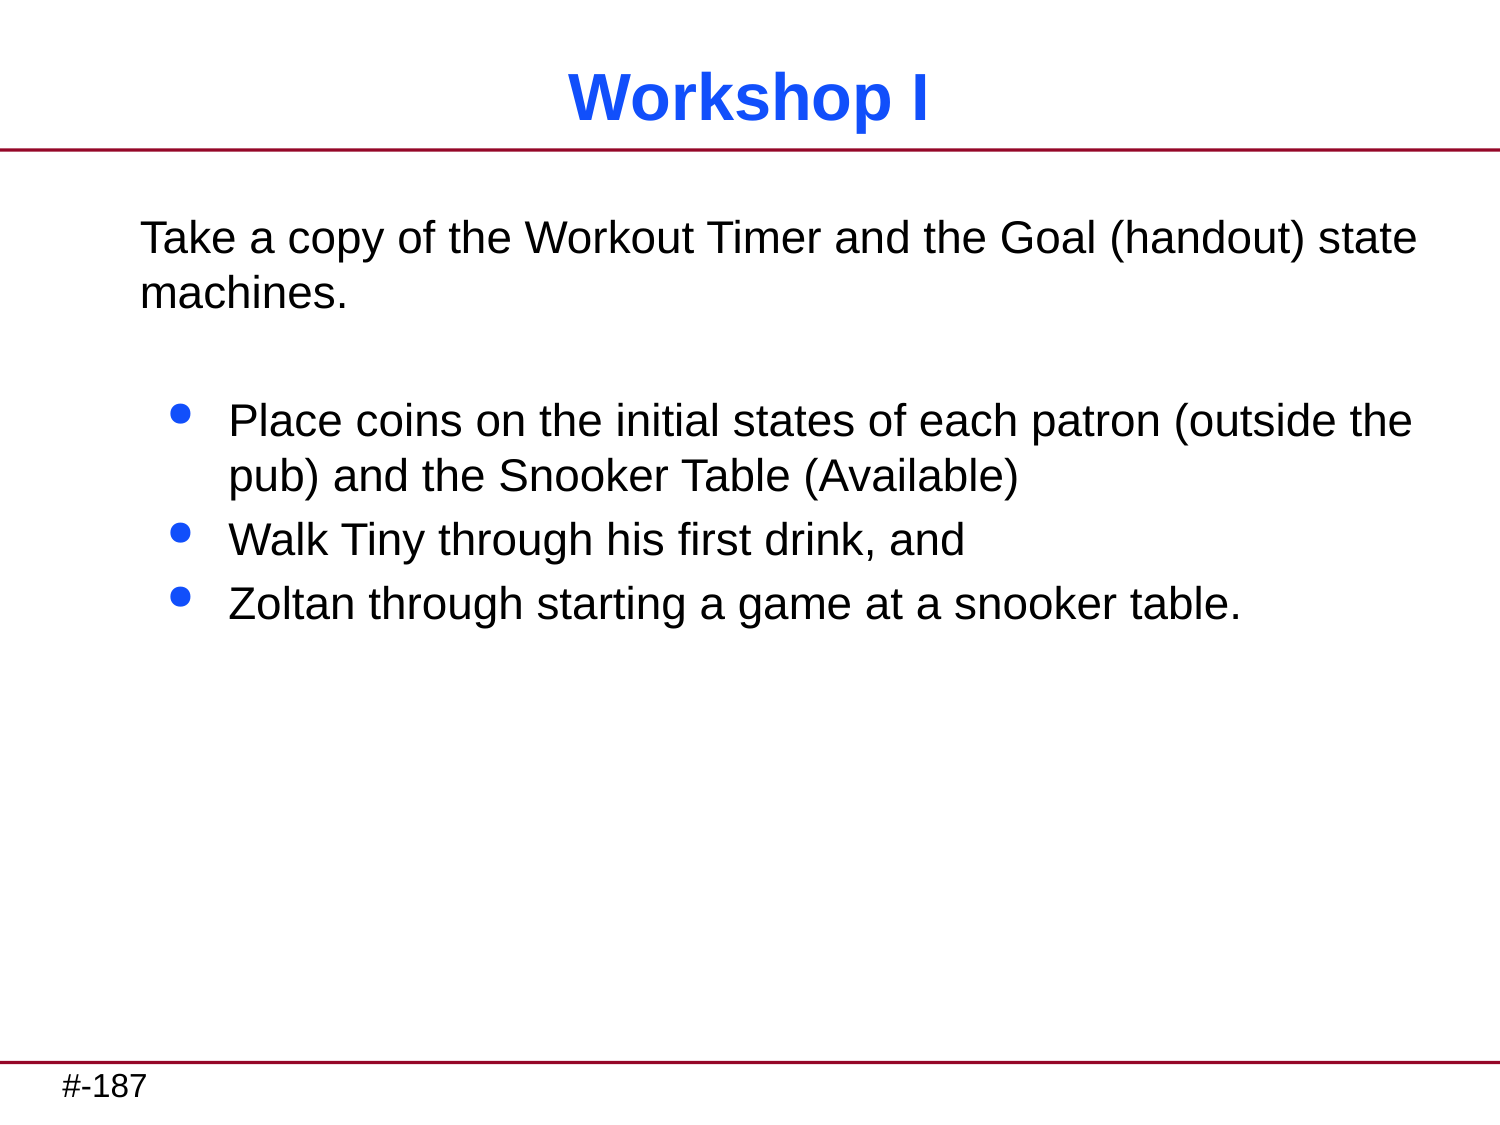

# Workshop I
Take a copy of the Workout Timer and the Goal (handout) state machines.

Place coins on the initial states of each patron (outside the pub) and the Snooker Table (Available)
Walk Tiny through his first drink, and
Zoltan through starting a game at a snooker table.